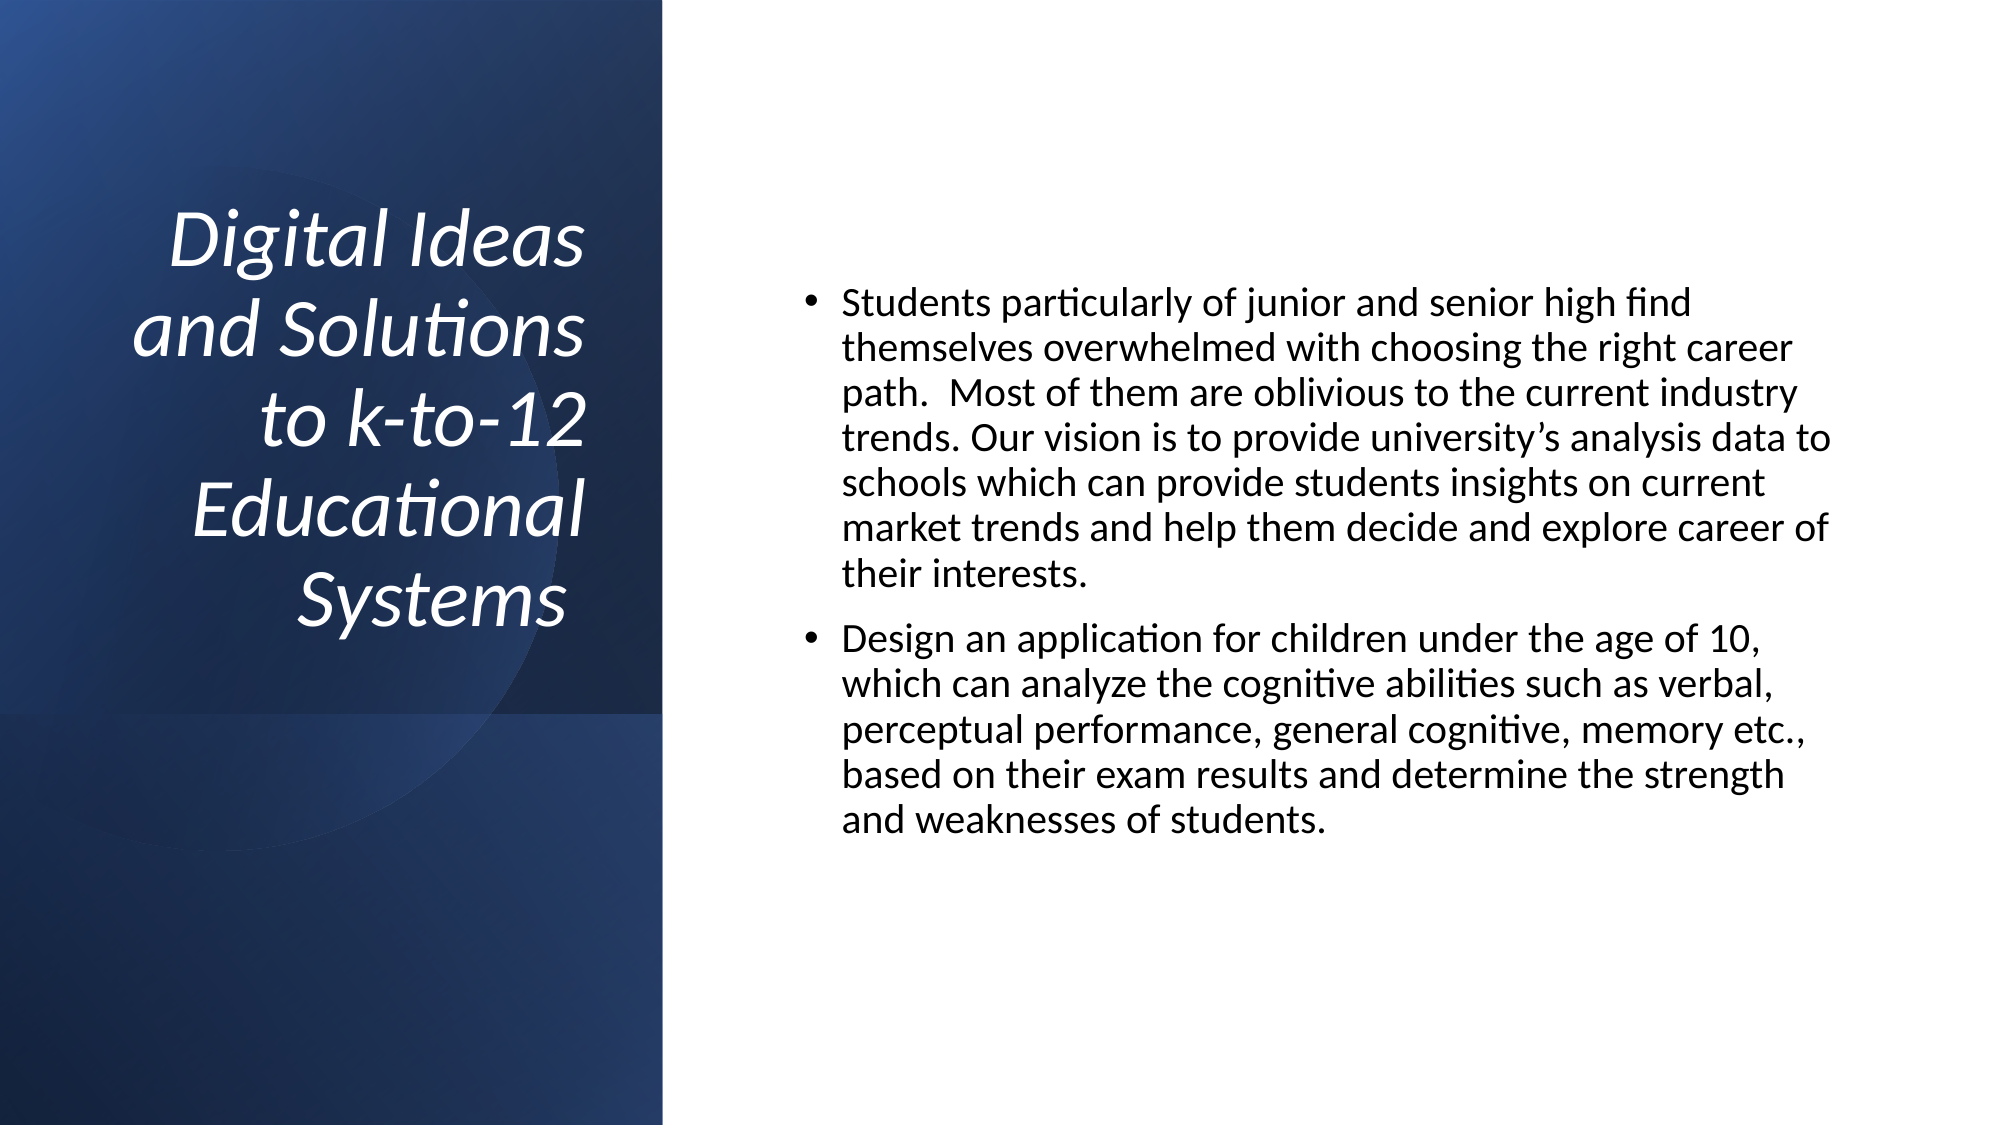

# Digital Ideas and Solutions to k-to-12 Educational Systems
Students particularly of junior and senior high find themselves overwhelmed with choosing the right career path.  Most of them are oblivious to the current industry trends. Our vision is to provide university’s analysis data to schools which can provide students insights on current market trends and help them decide and explore career of their interests.
Design an application for children under the age of 10, which can analyze the cognitive abilities such as verbal, perceptual performance, general cognitive, memory etc., based on their exam results and determine the strength and weaknesses of students.